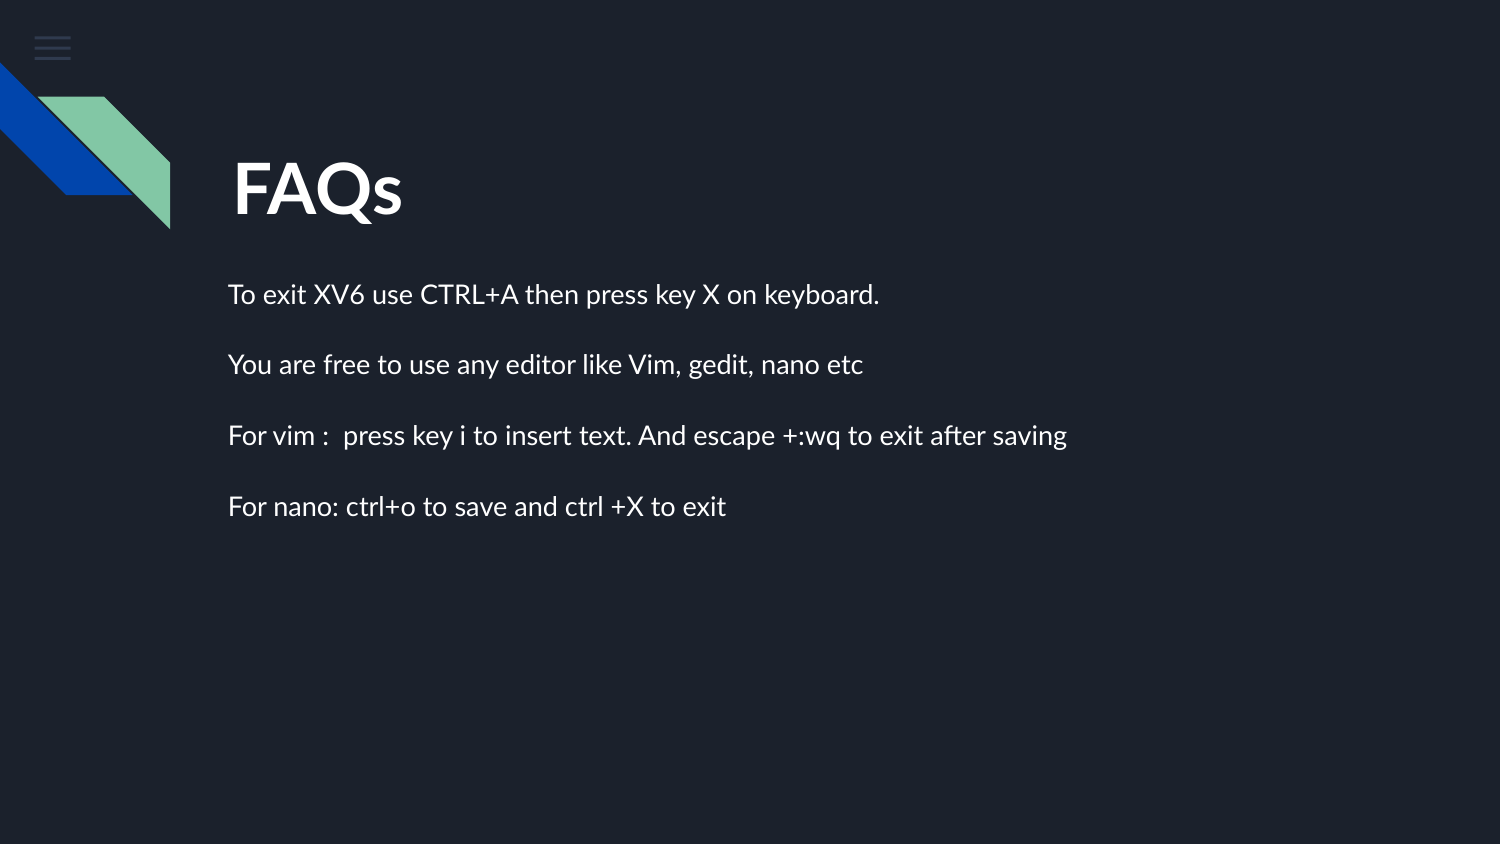

FAQs
To exit XV6 use CTRL+A then press key X on keyboard.
You are free to use any editor like Vim, gedit, nano etc
For vim :  press key i to insert text. And escape +:wq to exit after saving
For nano: ctrl+o to save and ctrl +X to exit